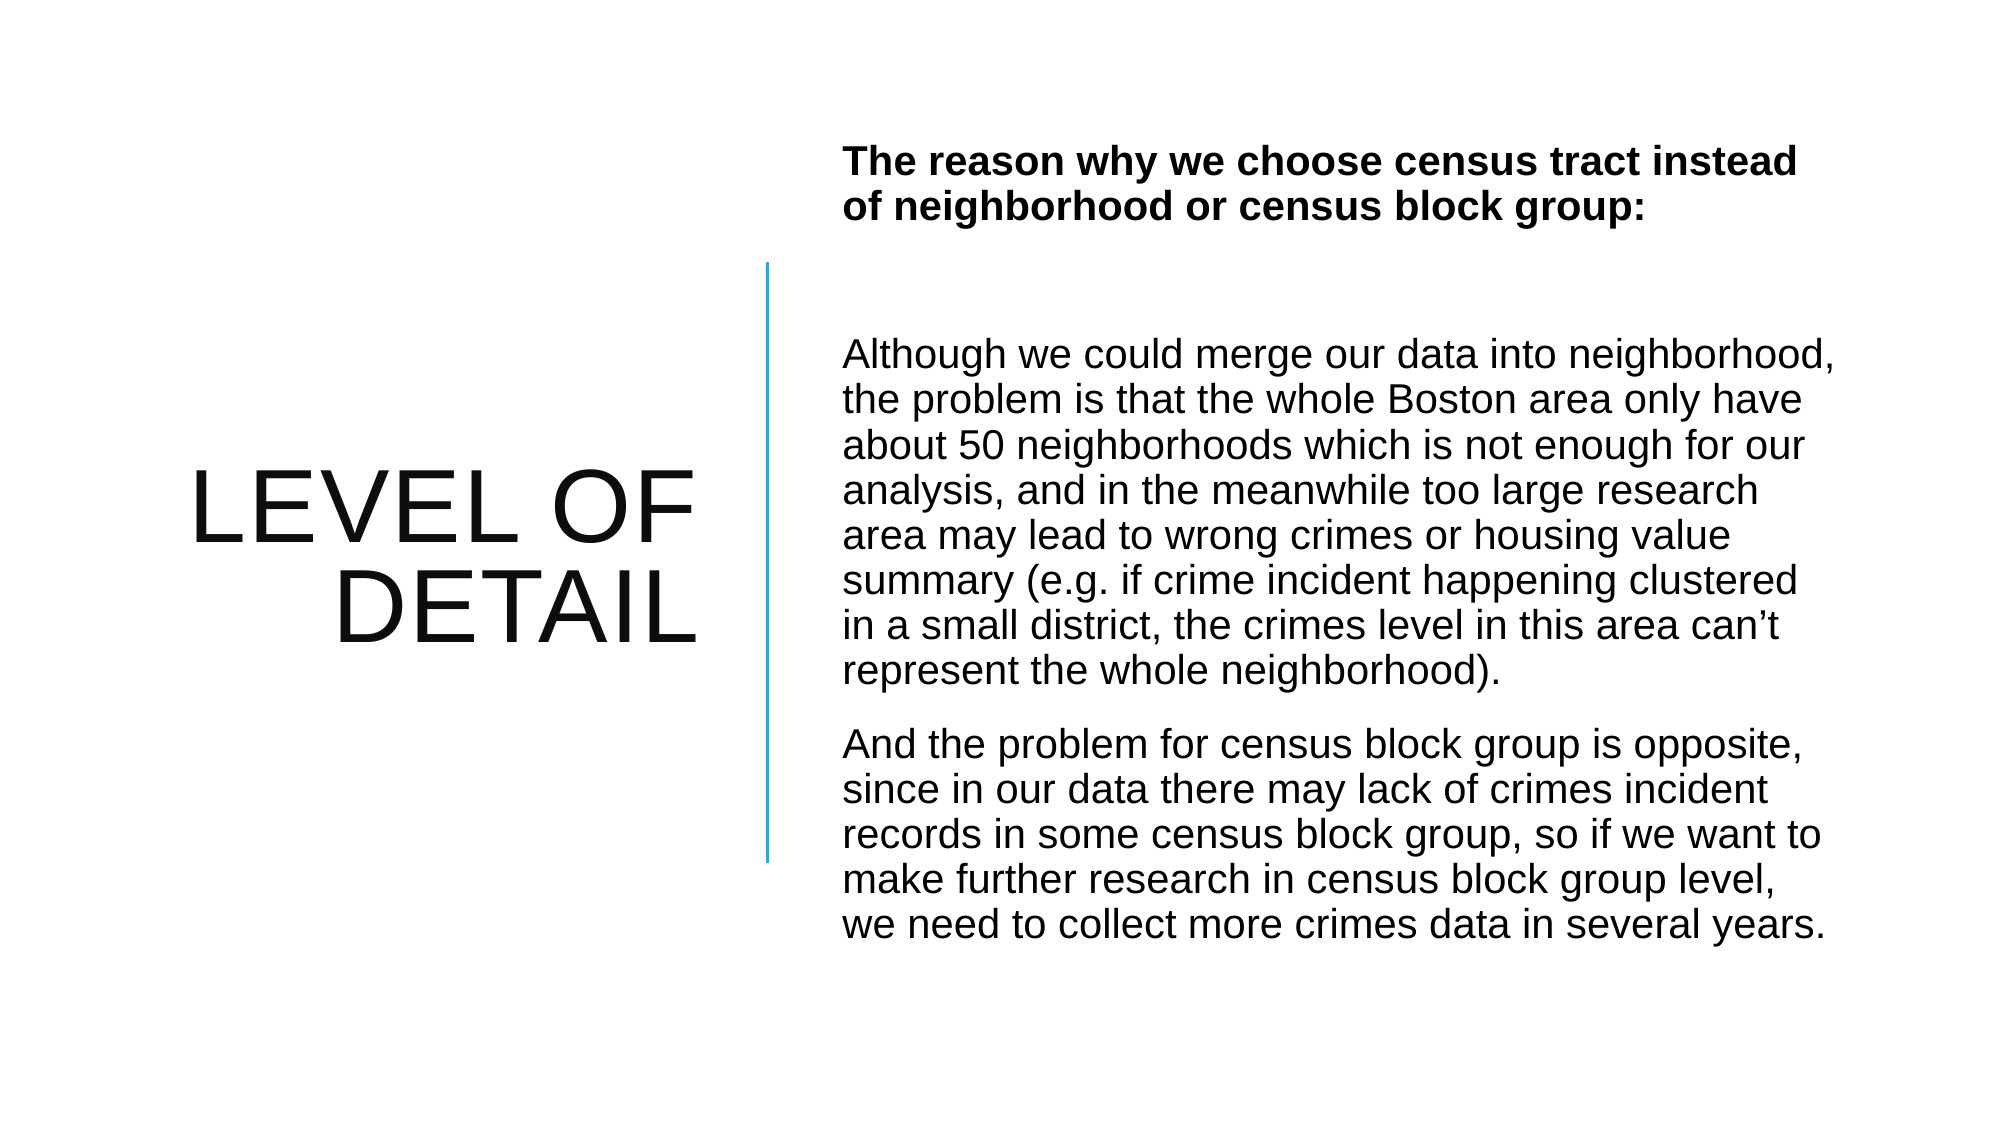

# Level of detail
The reason why we choose census tract instead of neighborhood or census block group:

Although we could merge our data into neighborhood, the problem is that the whole Boston area only have about 50 neighborhoods which is not enough for our analysis, and in the meanwhile too large research area may lead to wrong crimes or housing value summary (e.g. if crime incident happening clustered in a small district, the crimes level in this area can’t represent the whole neighborhood).
And the problem for census block group is opposite, since in our data there may lack of crimes incident records in some census block group, so if we want to make further research in census block group level, we need to collect more crimes data in several years.